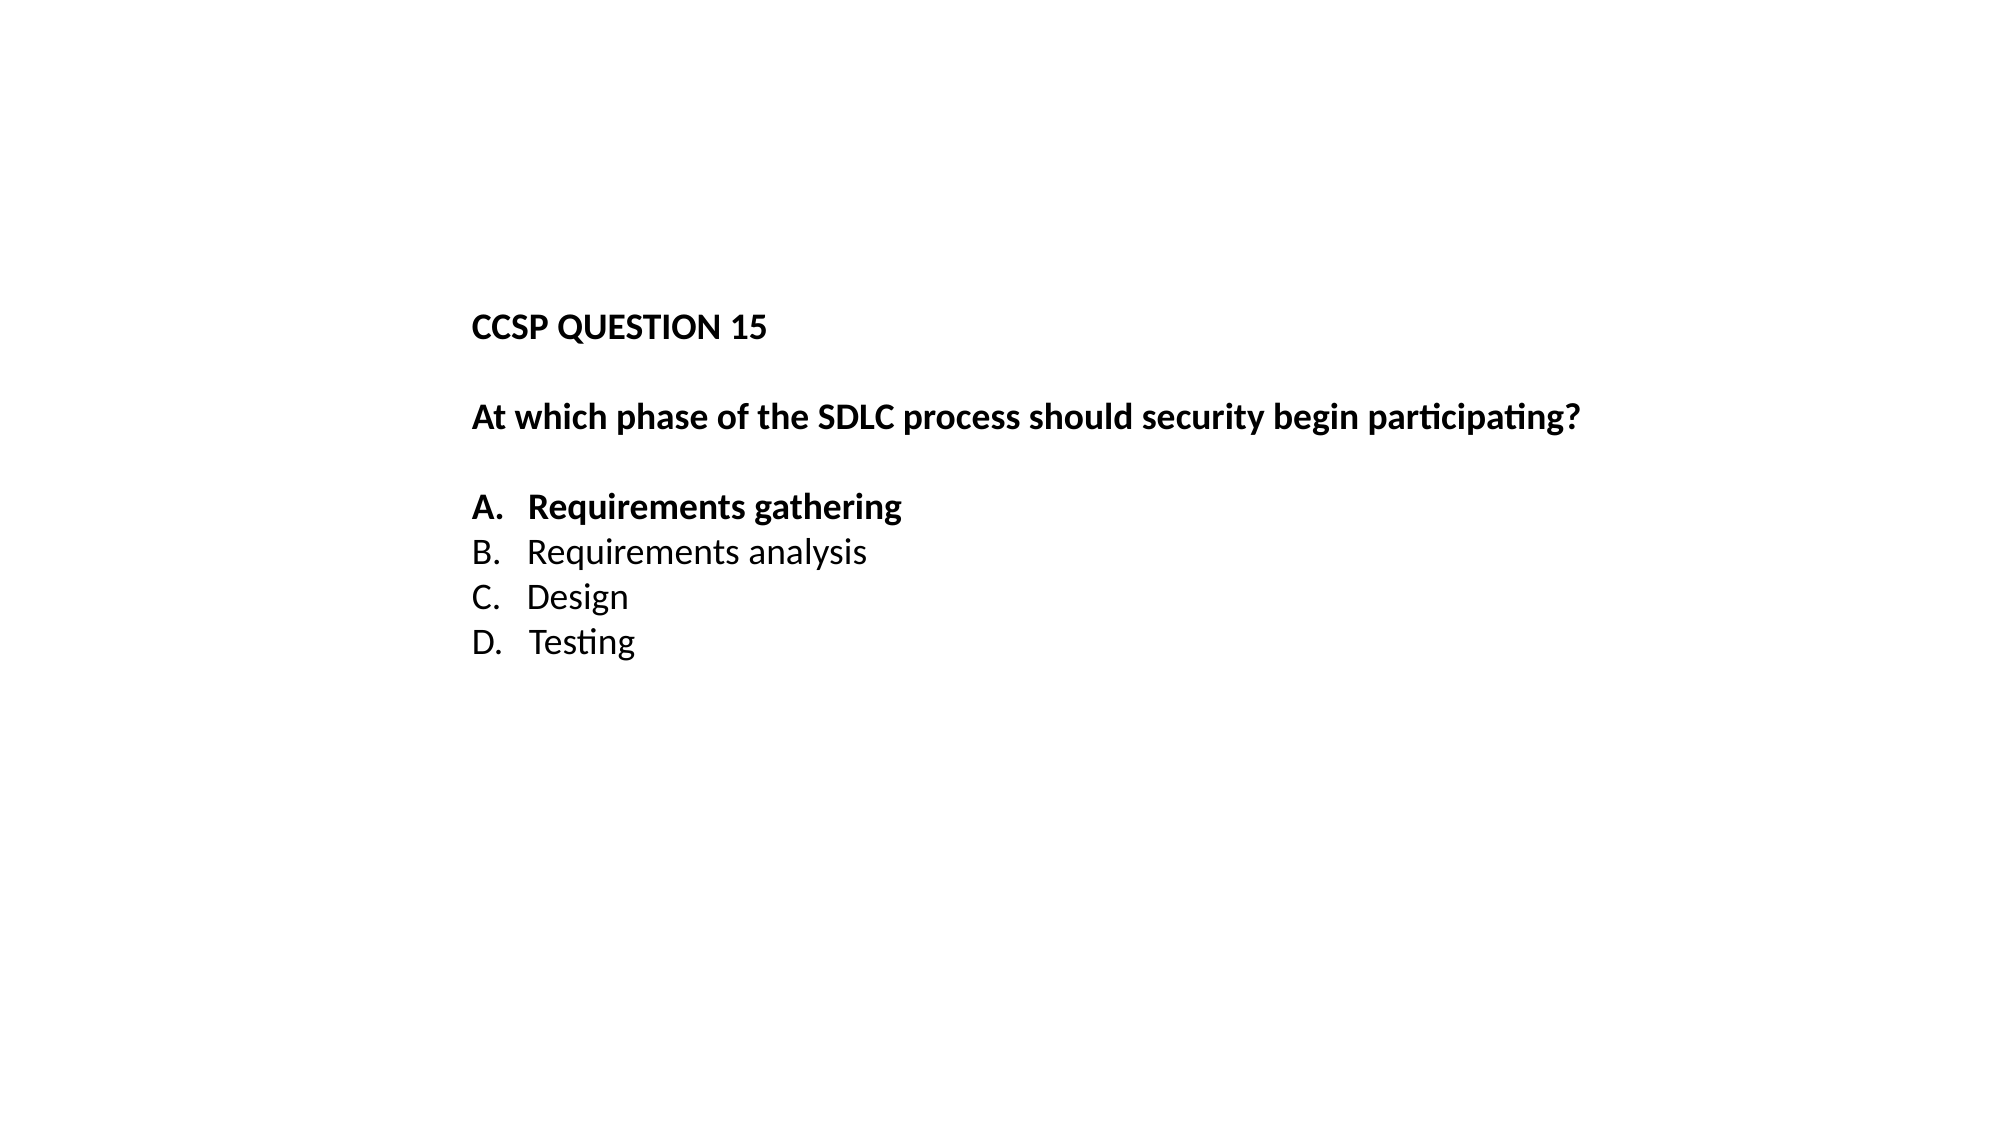

CCSP QUESTION 15

At which phase of the SDLC process should security begin participating?

Requirements gathering
B.   Requirements analysis
C.   Design
D.   Testing